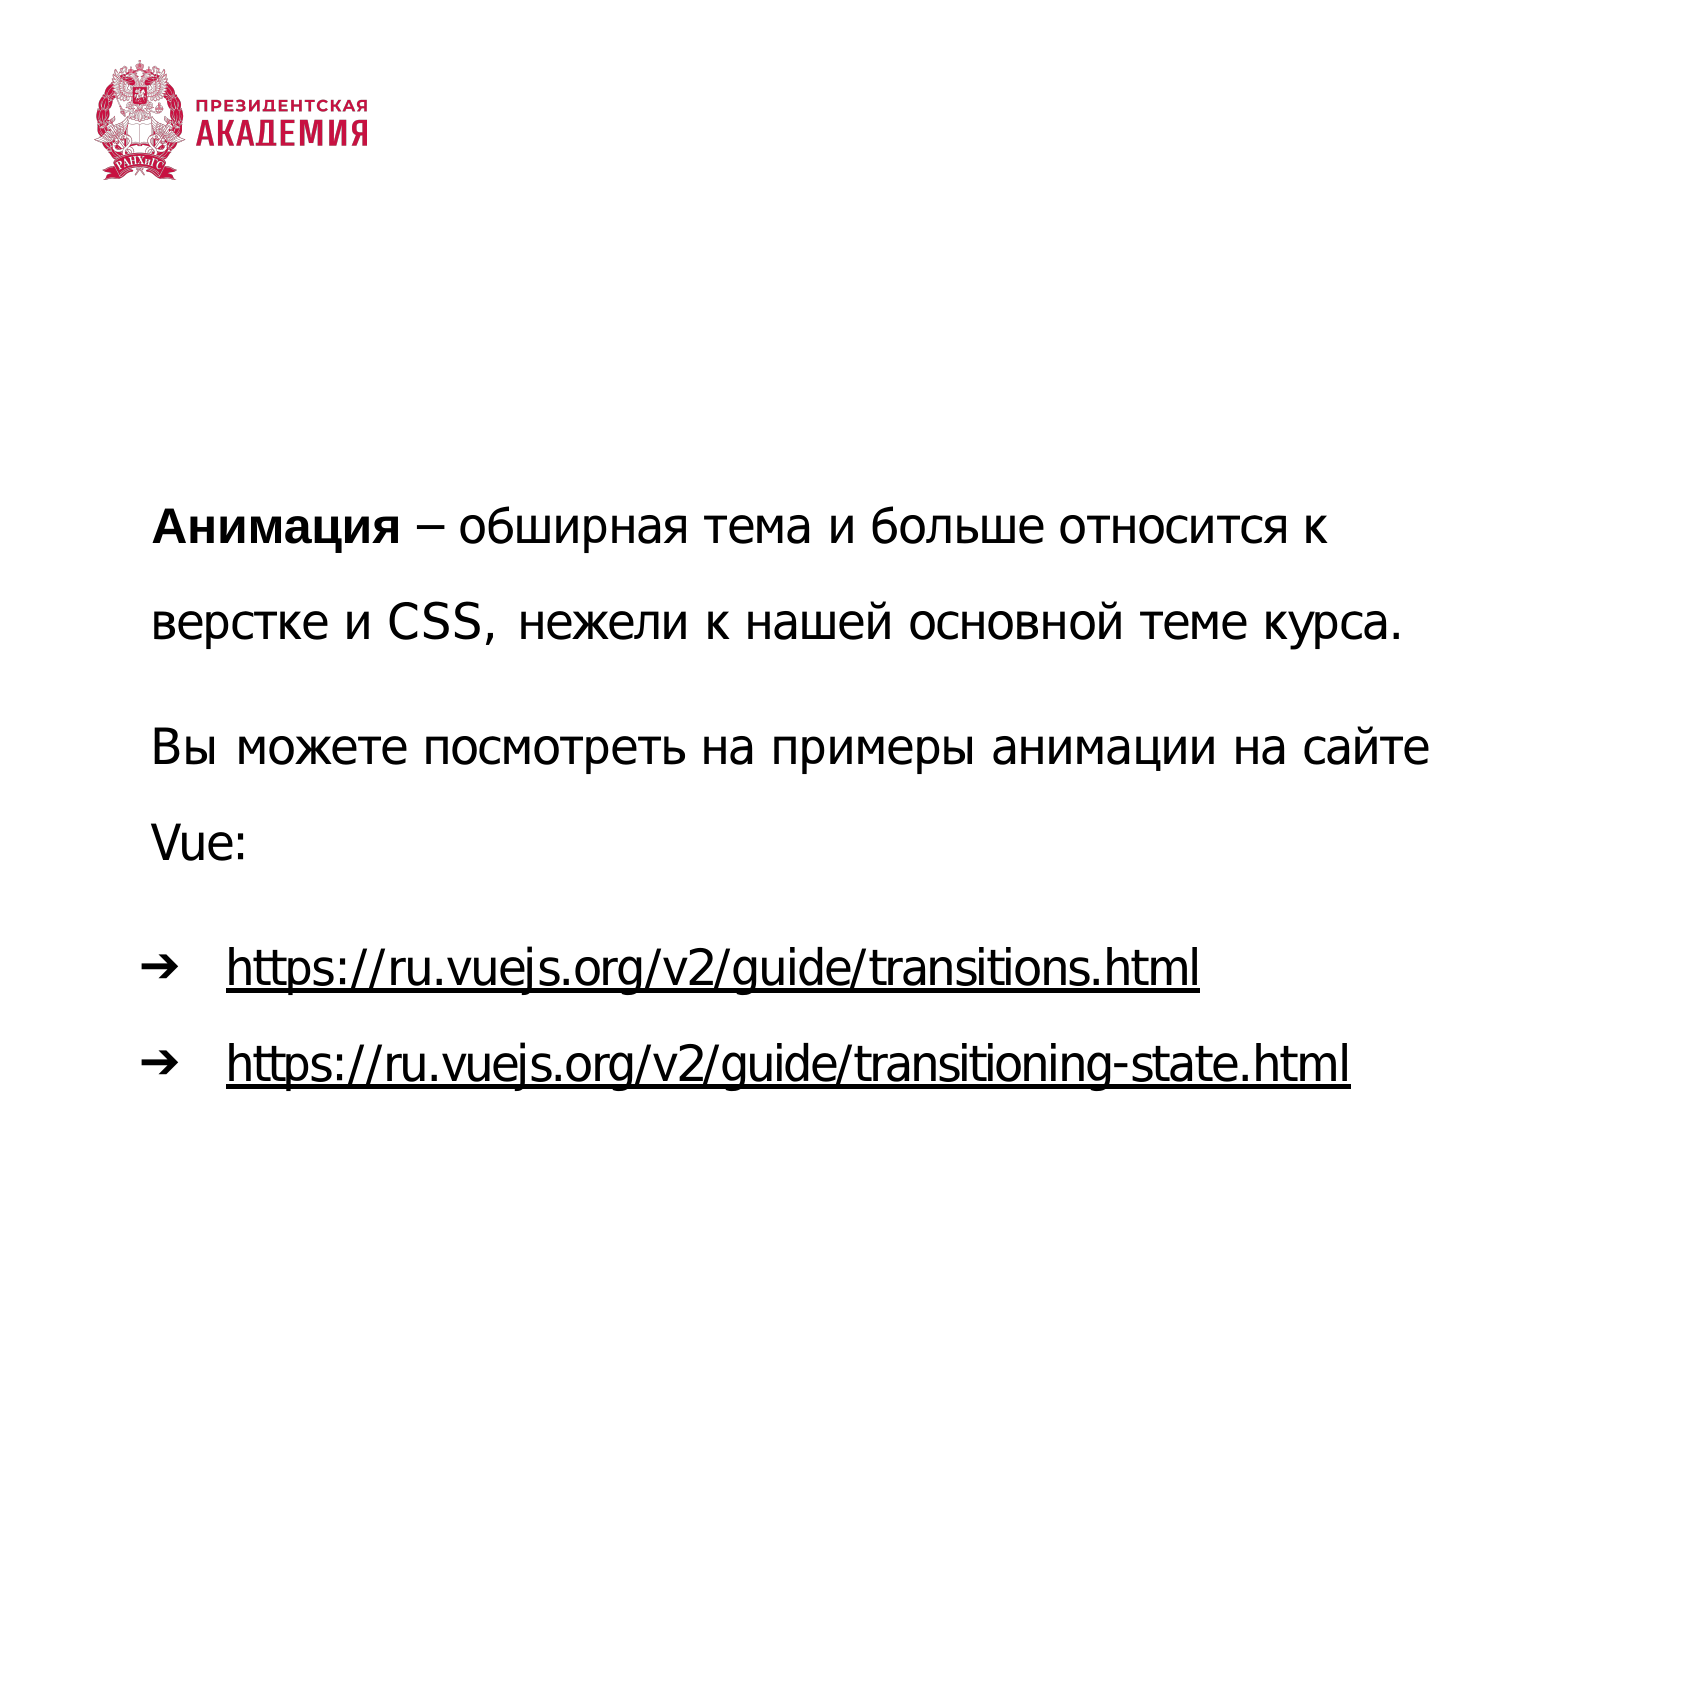

Анимация – обширная тема и больше относится к
верстке и CSS, нежели к нашей основной теме курса.
Вы можете посмотреть на примеры анимации на сайте Vue:

https://ru.vuejs.org/v2/guide/transitions.html
https://ru.vuejs.org/v2/guide/transitioning-state.html